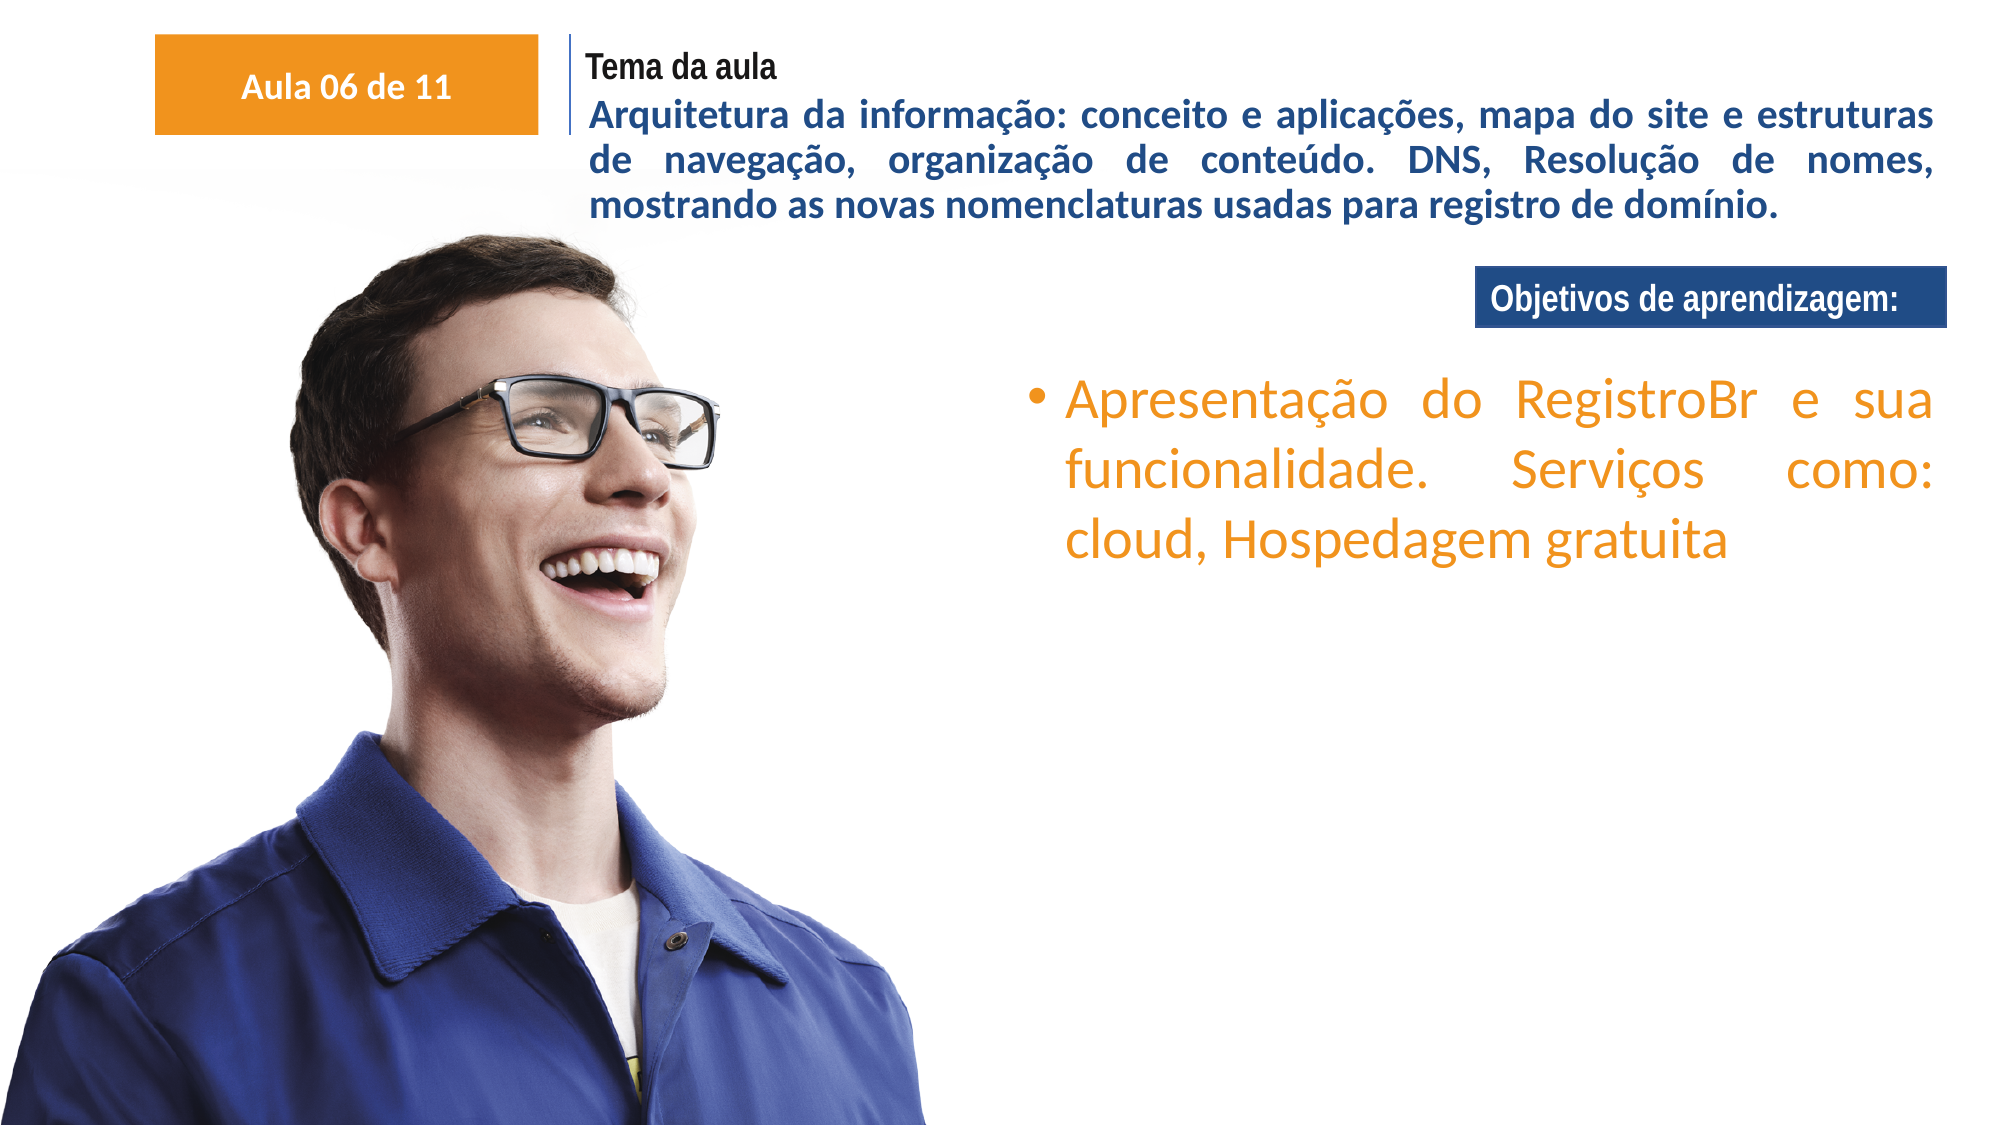

Aula 06 de 11
Tema da aula
# Arquitetura da informação: conceito e aplicações, mapa do site e estruturas de navegação, organização de conteúdo. DNS, Resolução de nomes, mostrando as novas nomenclaturas usadas para registro de domínio.
Objetivos de aprendizagem:
Apresentação do RegistroBr e sua funcionalidade. Serviços como: cloud, Hospedagem gratuita